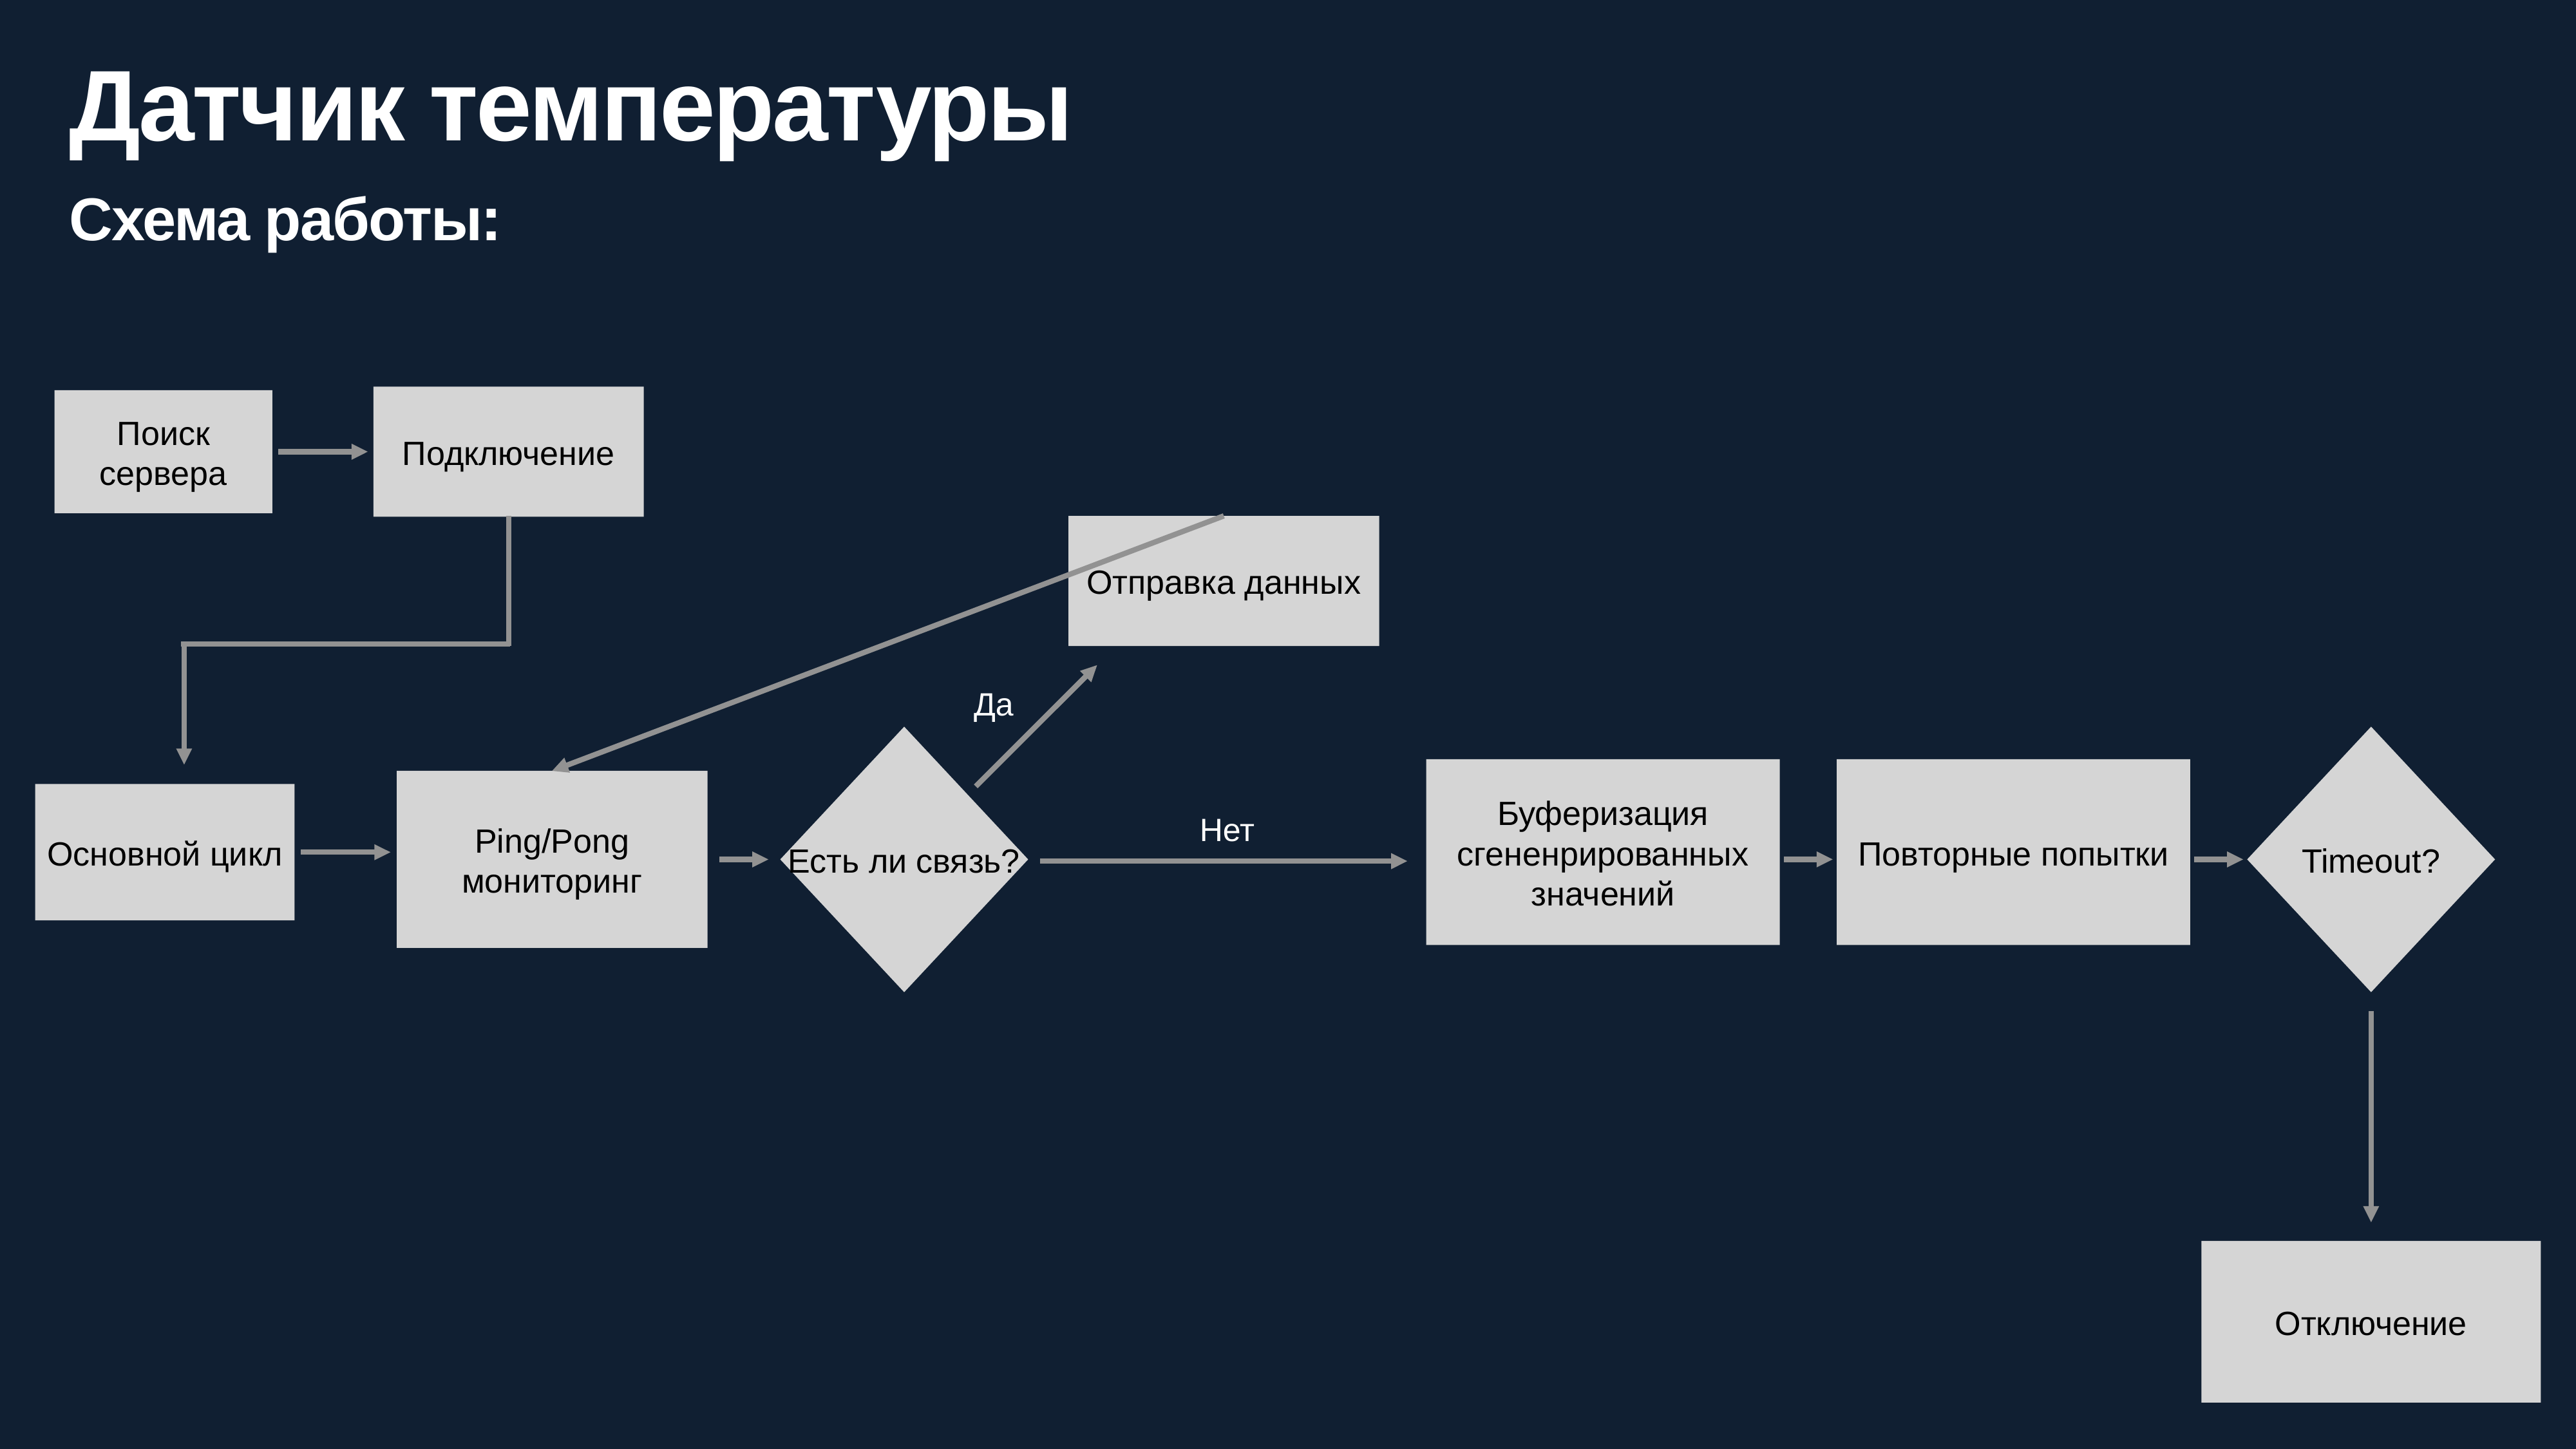

Датчик температуры
Схема работы:
Подключение
Поиск сервера

Отправка данных

Да
Есть ли связь?
Timeout?
Буферизация сгененрированных значений
Повторные попытки
Ping/Pong мониторинг
Основной цикл
Нет

Отключение